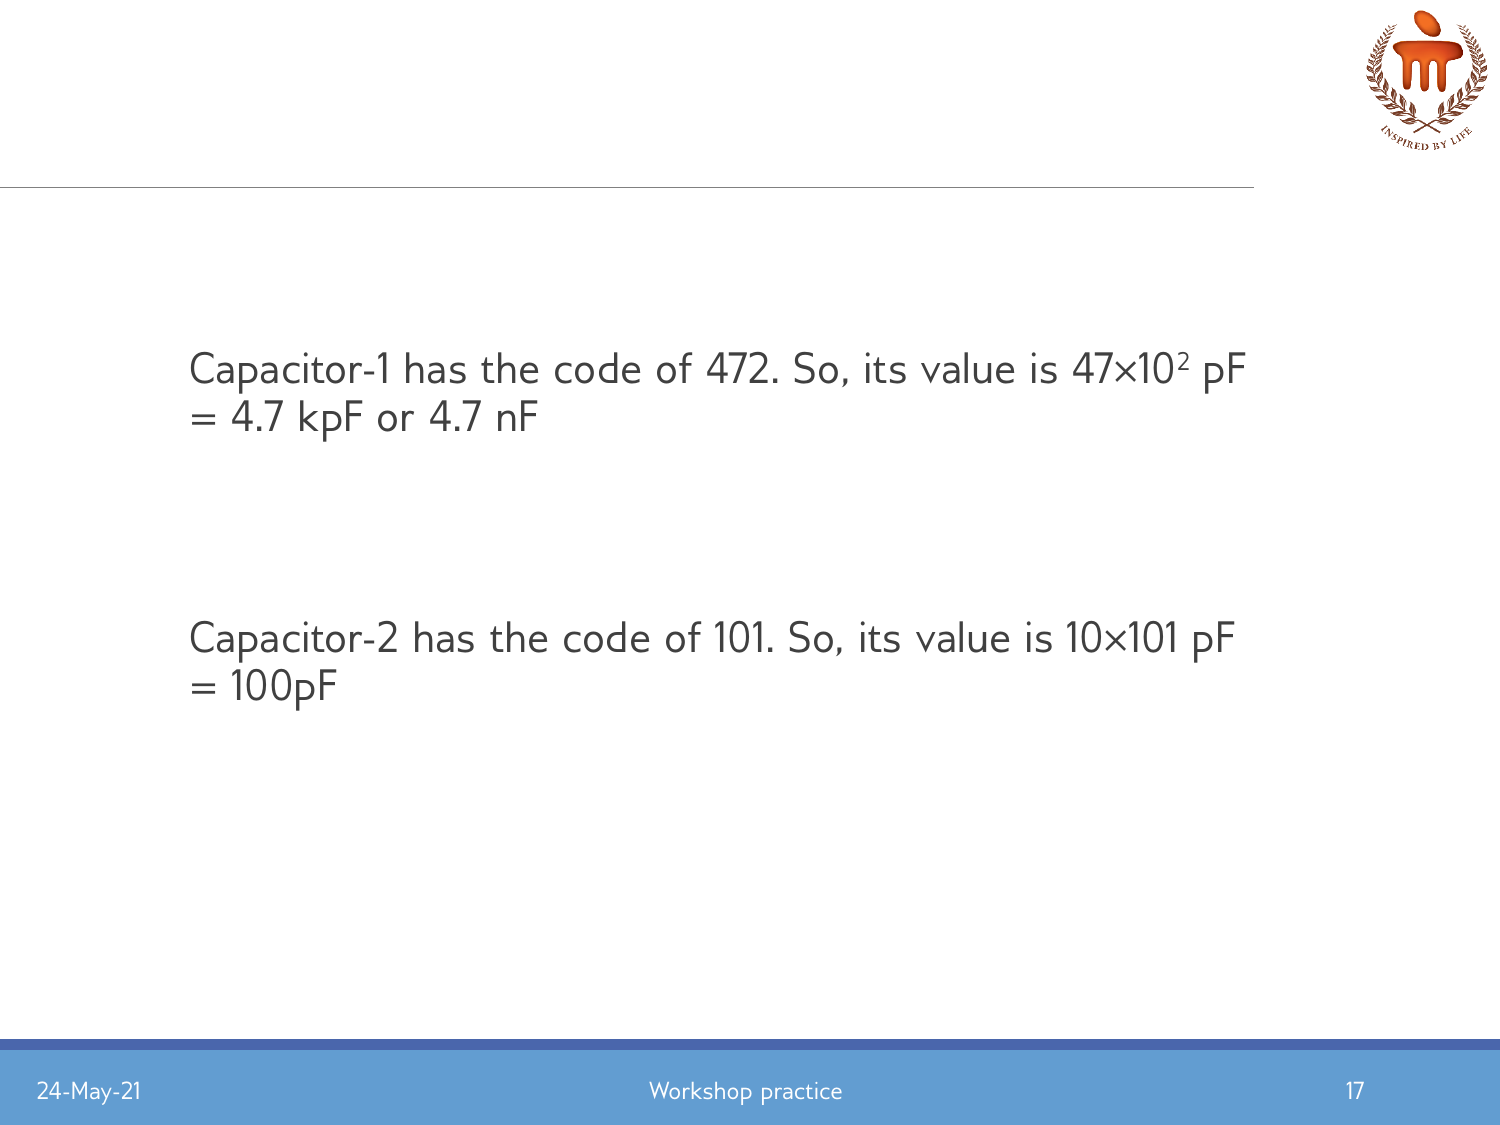

#
Capacitor-1 has the code of 472. So, its value is 47×102 pF = 4.7 kpF or 4.7 nF

Capacitor-2 has the code of 101. So, its value is 10×101 pF = 100pF
24-May-21
Workshop practice
17